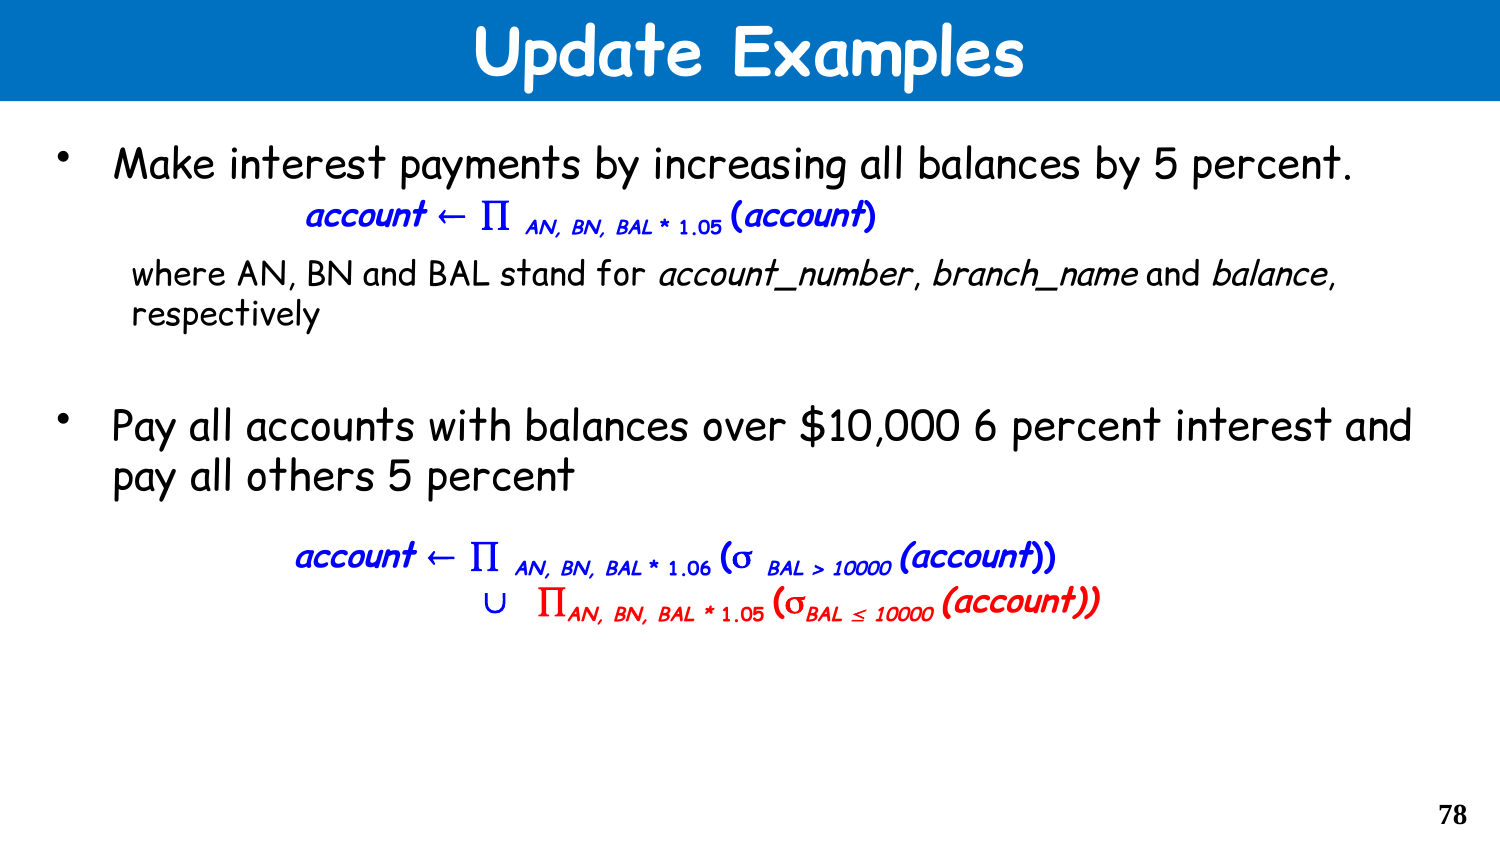

# Update Examples
Make interest payments by increasing all balances by 5 percent.

where AN, BN and BAL stand for account_number, branch_name and balance, respectively

Pay all accounts with balances over $10,000 6 percent interest and pay all others 5 percent

account ← ∏ AN, BN, BAL * 1.05 (account)
 account ← ∏ AN, BN, BAL * 1.06 (σ BAL > 10000 (account))
              ∪  ∏AN, BN, BAL * 1.05 (σBAL ≤ 10000 (account))